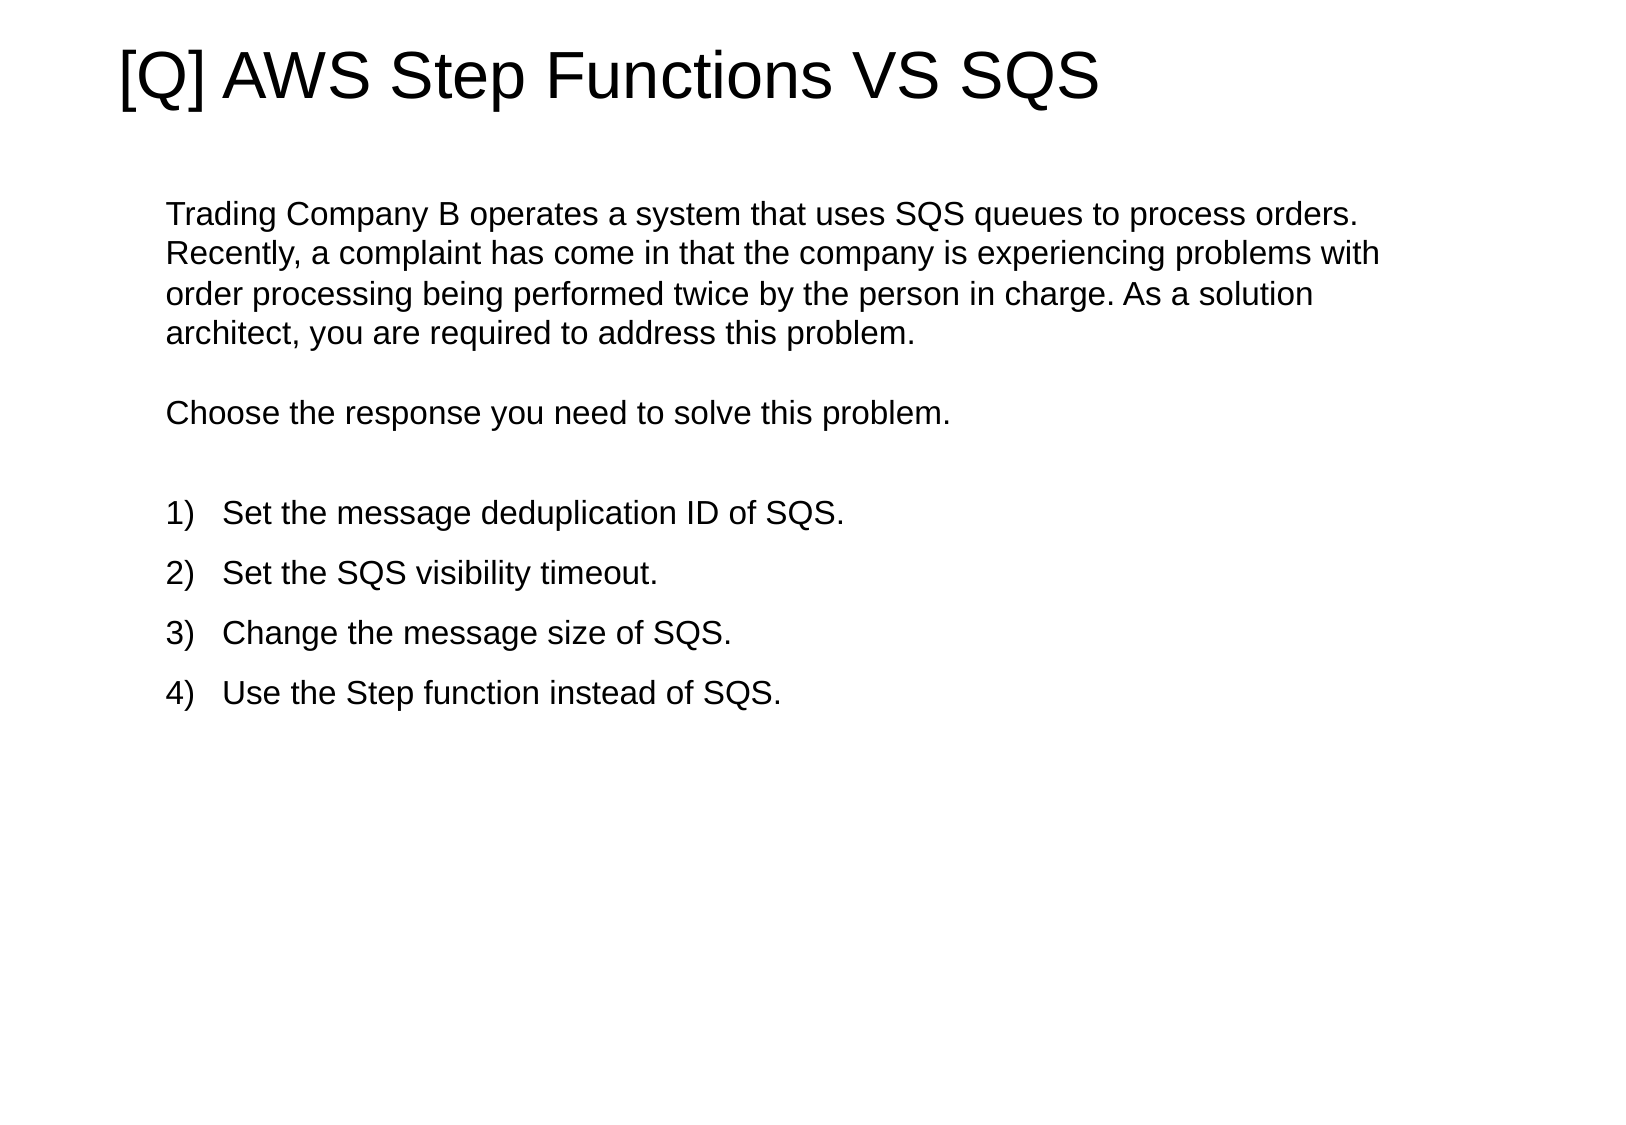

[Q] AWS Step Functions VS SQS
Trading Company B operates a system that uses SQS queues to process orders. Recently, a complaint has come in that the company is experiencing problems with order processing being performed twice by the person in charge. As a solution architect, you are required to address this problem.

Choose the response you need to solve this problem.

Set the message deduplication ID of SQS.
Set the SQS visibility timeout.
Change the message size of SQS.
Use the Step function instead of SQS.